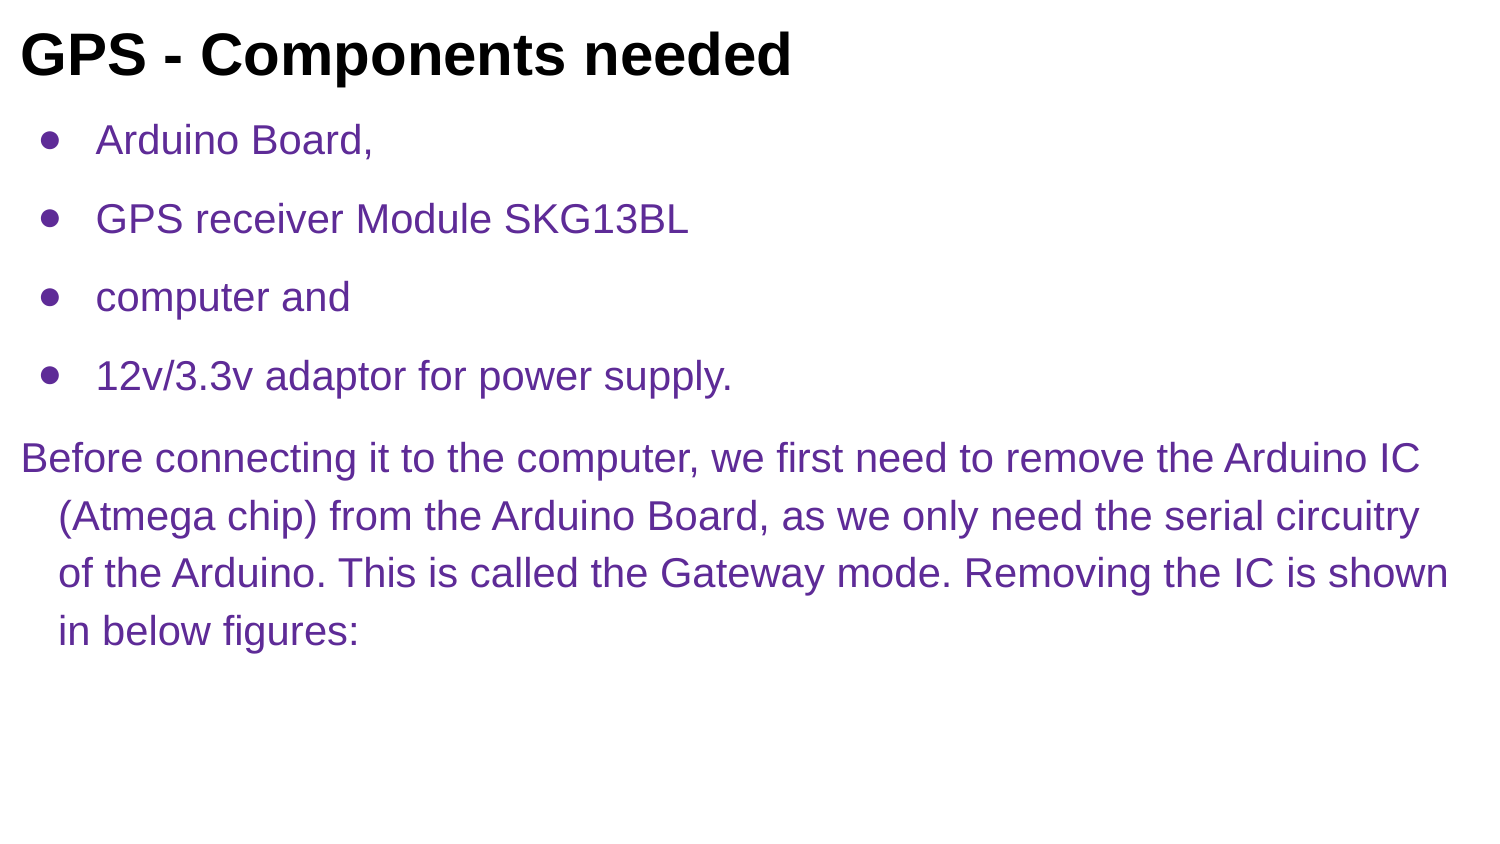

# GPS - Components needed
Arduino Board,
GPS receiver Module SKG13BL
computer and
12v/3.3v adaptor for power supply.
Before connecting it to the computer, we first need to remove the Arduino IC (Atmega chip) from the Arduino Board, as we only need the serial circuitry of the Arduino. This is called the Gateway mode. Removing the IC is shown in below figures: